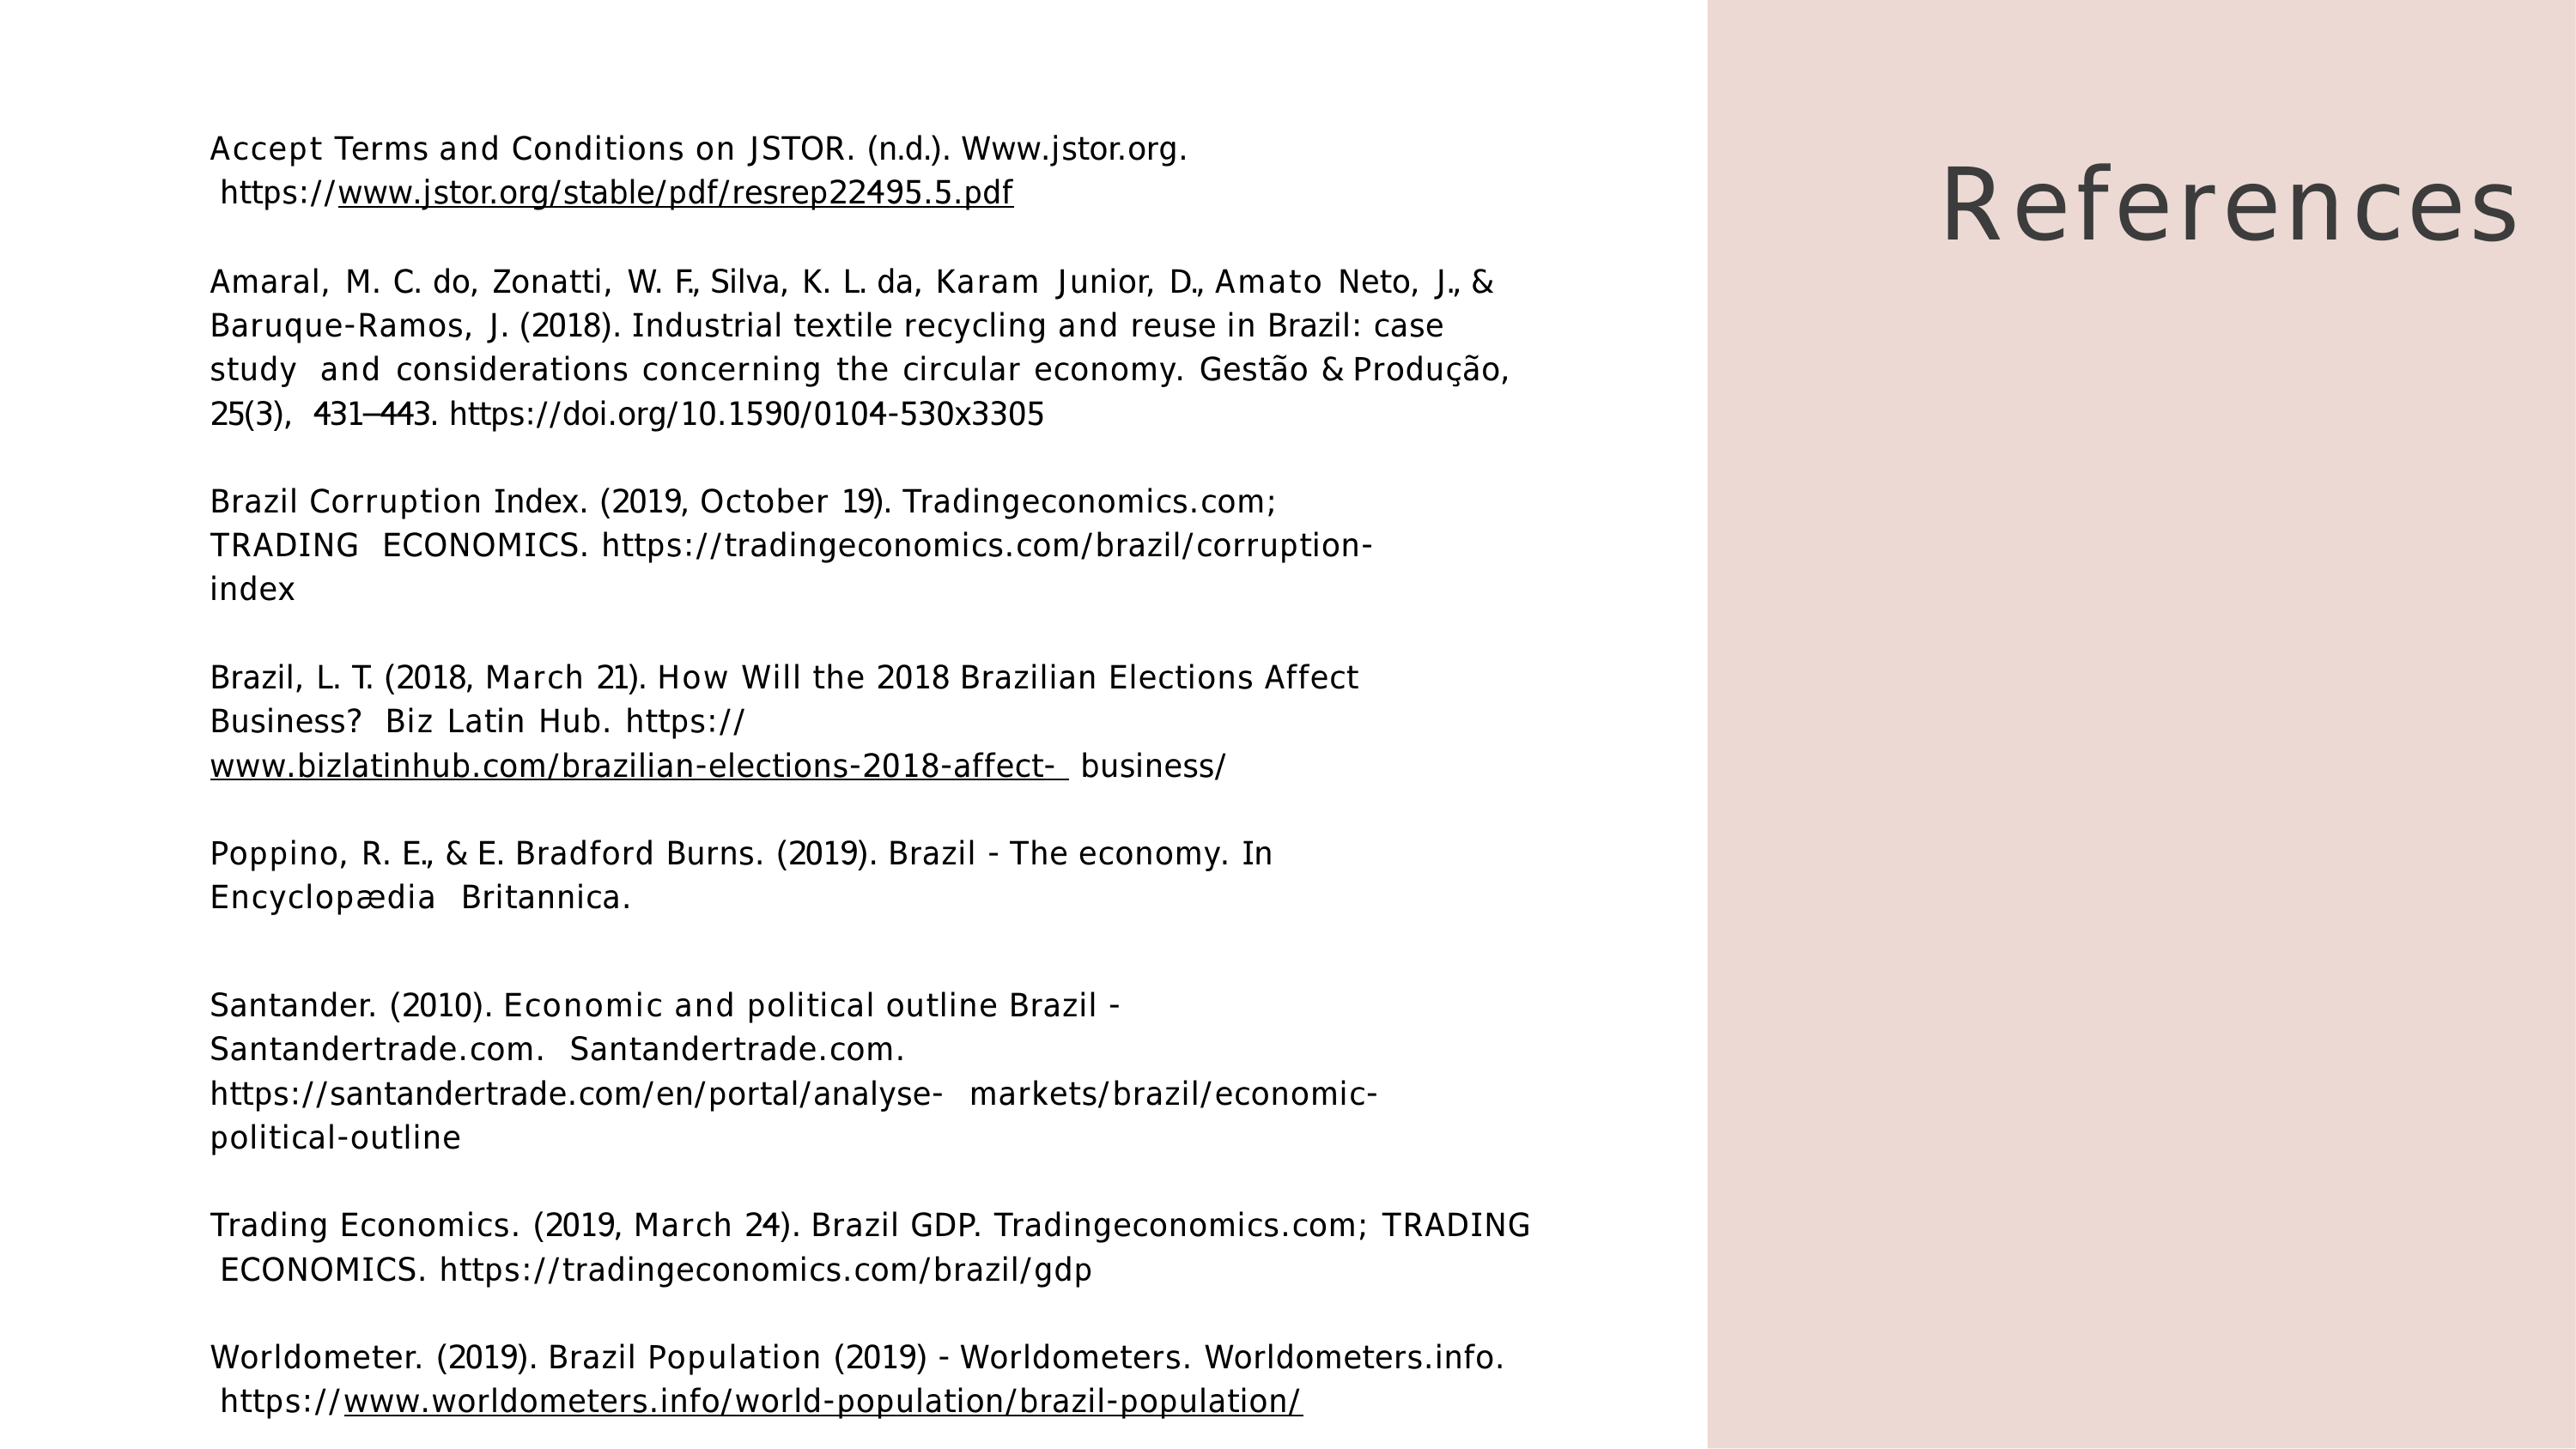

# Accept Terms and Conditions on JSTOR. (n.d.). Www.jstor.org.  https://www.jstor.org/stable/pdf/resrep22495.5.pdf
References
Amaral, M. C. do, Zonatti, W. F., Silva, K. L. da, Karam Junior, D., Amato Neto, J., &  Baruque-Ramos, J. (2018). Industrial textile recycling and reuse in Brazil: case study  and considerations concerning the circular economy. Gestão & Produção, 25(3),  431–443. https://doi.org/10.1590/0104-530x3305

Brazil Corruption Index. (2019, October 19). Tradingeconomics.com; TRADING  ECONOMICS. https://tradingeconomics.com/brazil/corruption-index

Brazil, L. T. (2018, March 21). How Will the 2018 Brazilian Elections Affect Business?  Biz Latin Hub. https://www.bizlatinhub.com/brazilian-elections-2018-affect-  business/

Poppino, R. E., & E. Bradford Burns. (2019). Brazil - The economy. In Encyclopædia  Britannica.

Santander. (2010). Economic and political outline Brazil - Santandertrade.com.  Santandertrade.com. https://santandertrade.com/en/portal/analyse-  markets/brazil/economic-political-outline

Trading Economics. (2019, March 24). Brazil GDP. Tradingeconomics.com; TRADING  ECONOMICS. https://tradingeconomics.com/brazil/gdp

Worldometer. (2019). Brazil Population (2019) - Worldometers. Worldometers.info.  https://www.worldometers.info/world-population/brazil-population/